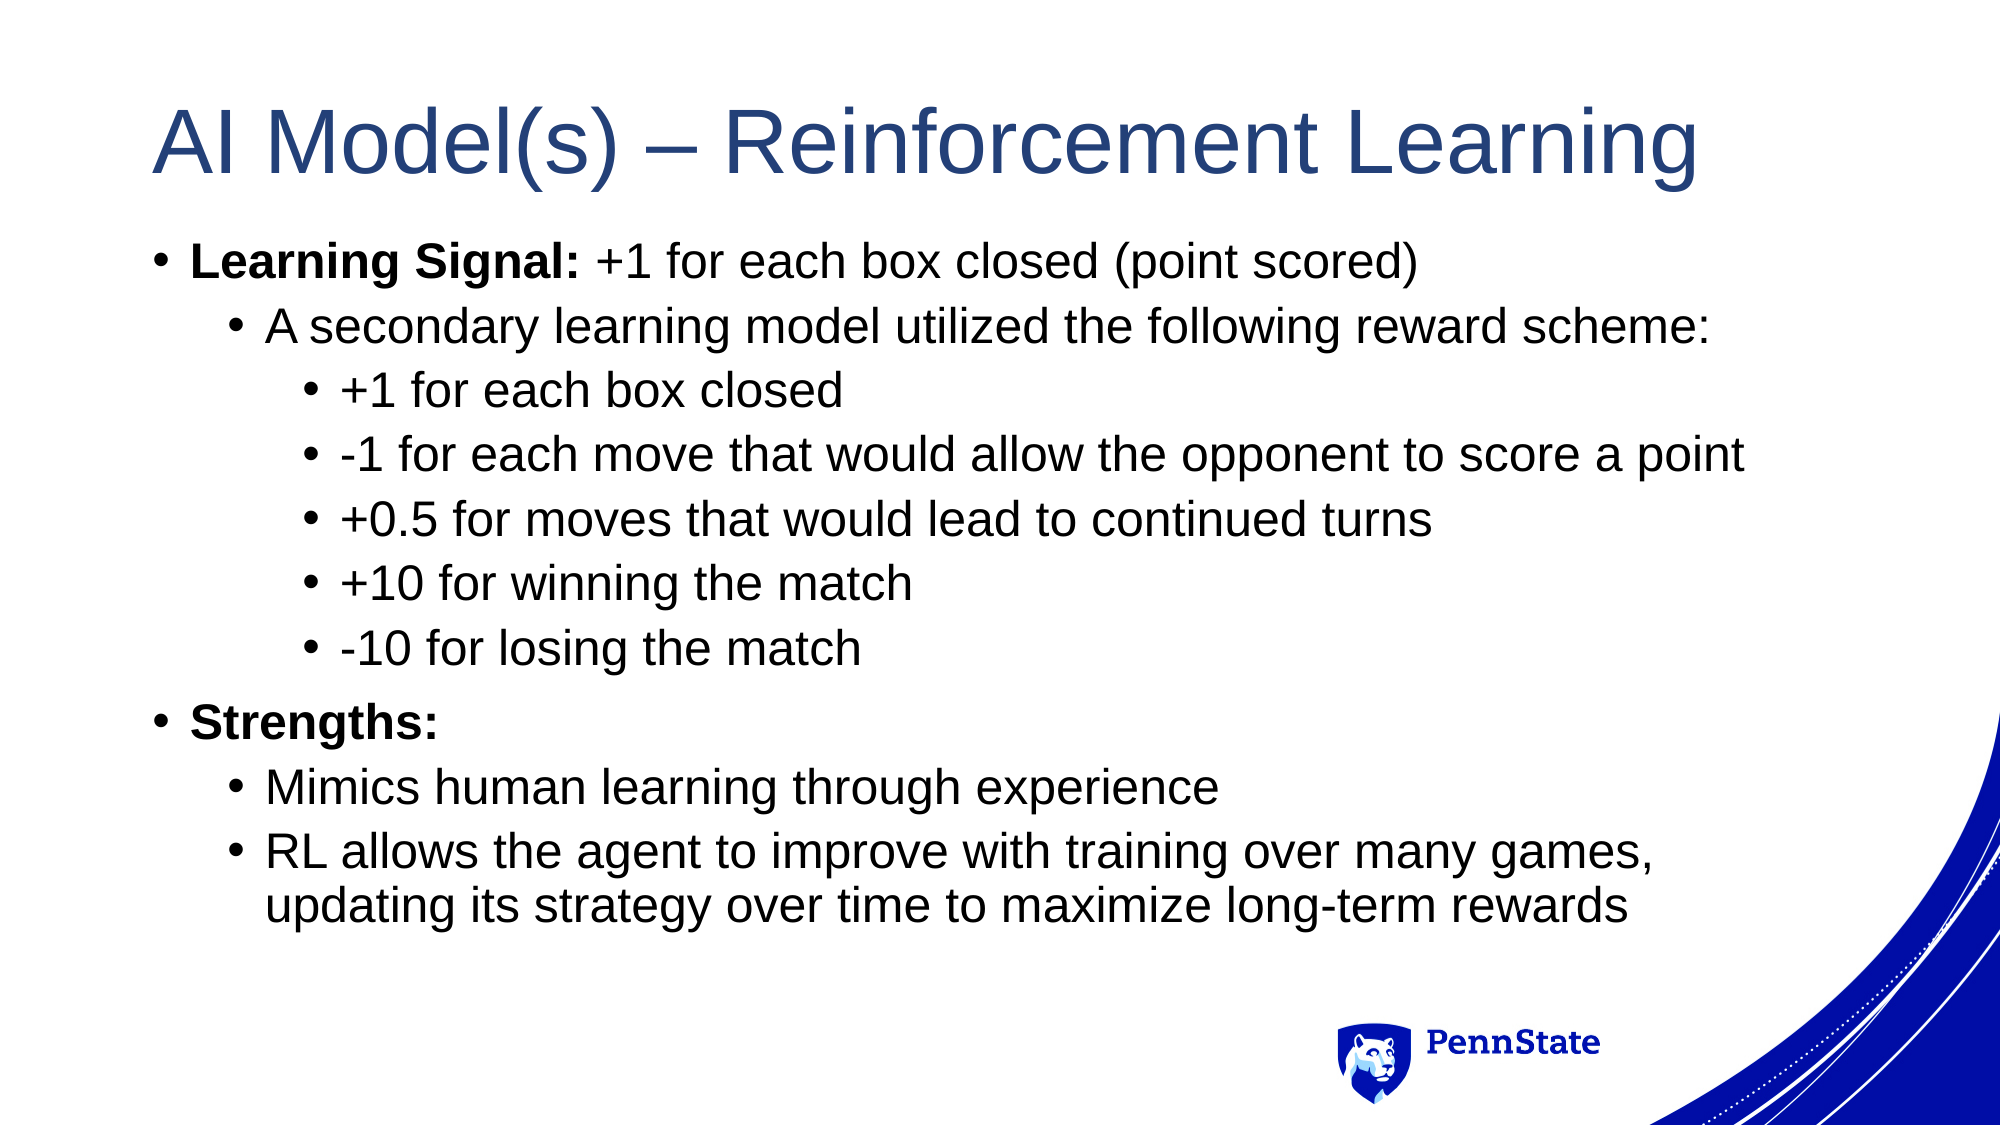

# AI Model(s) – Reinforcement Learning
Learning Signal: +1 for each box closed (point scored)
A secondary learning model utilized the following reward scheme:
+1 for each box closed
-1 for each move that would allow the opponent to score a point
+0.5 for moves that would lead to continued turns
+10 for winning the match
-10 for losing the match
Strengths:
Mimics human learning through experience
RL allows the agent to improve with training over many games, updating its strategy over time to maximize long-term rewards